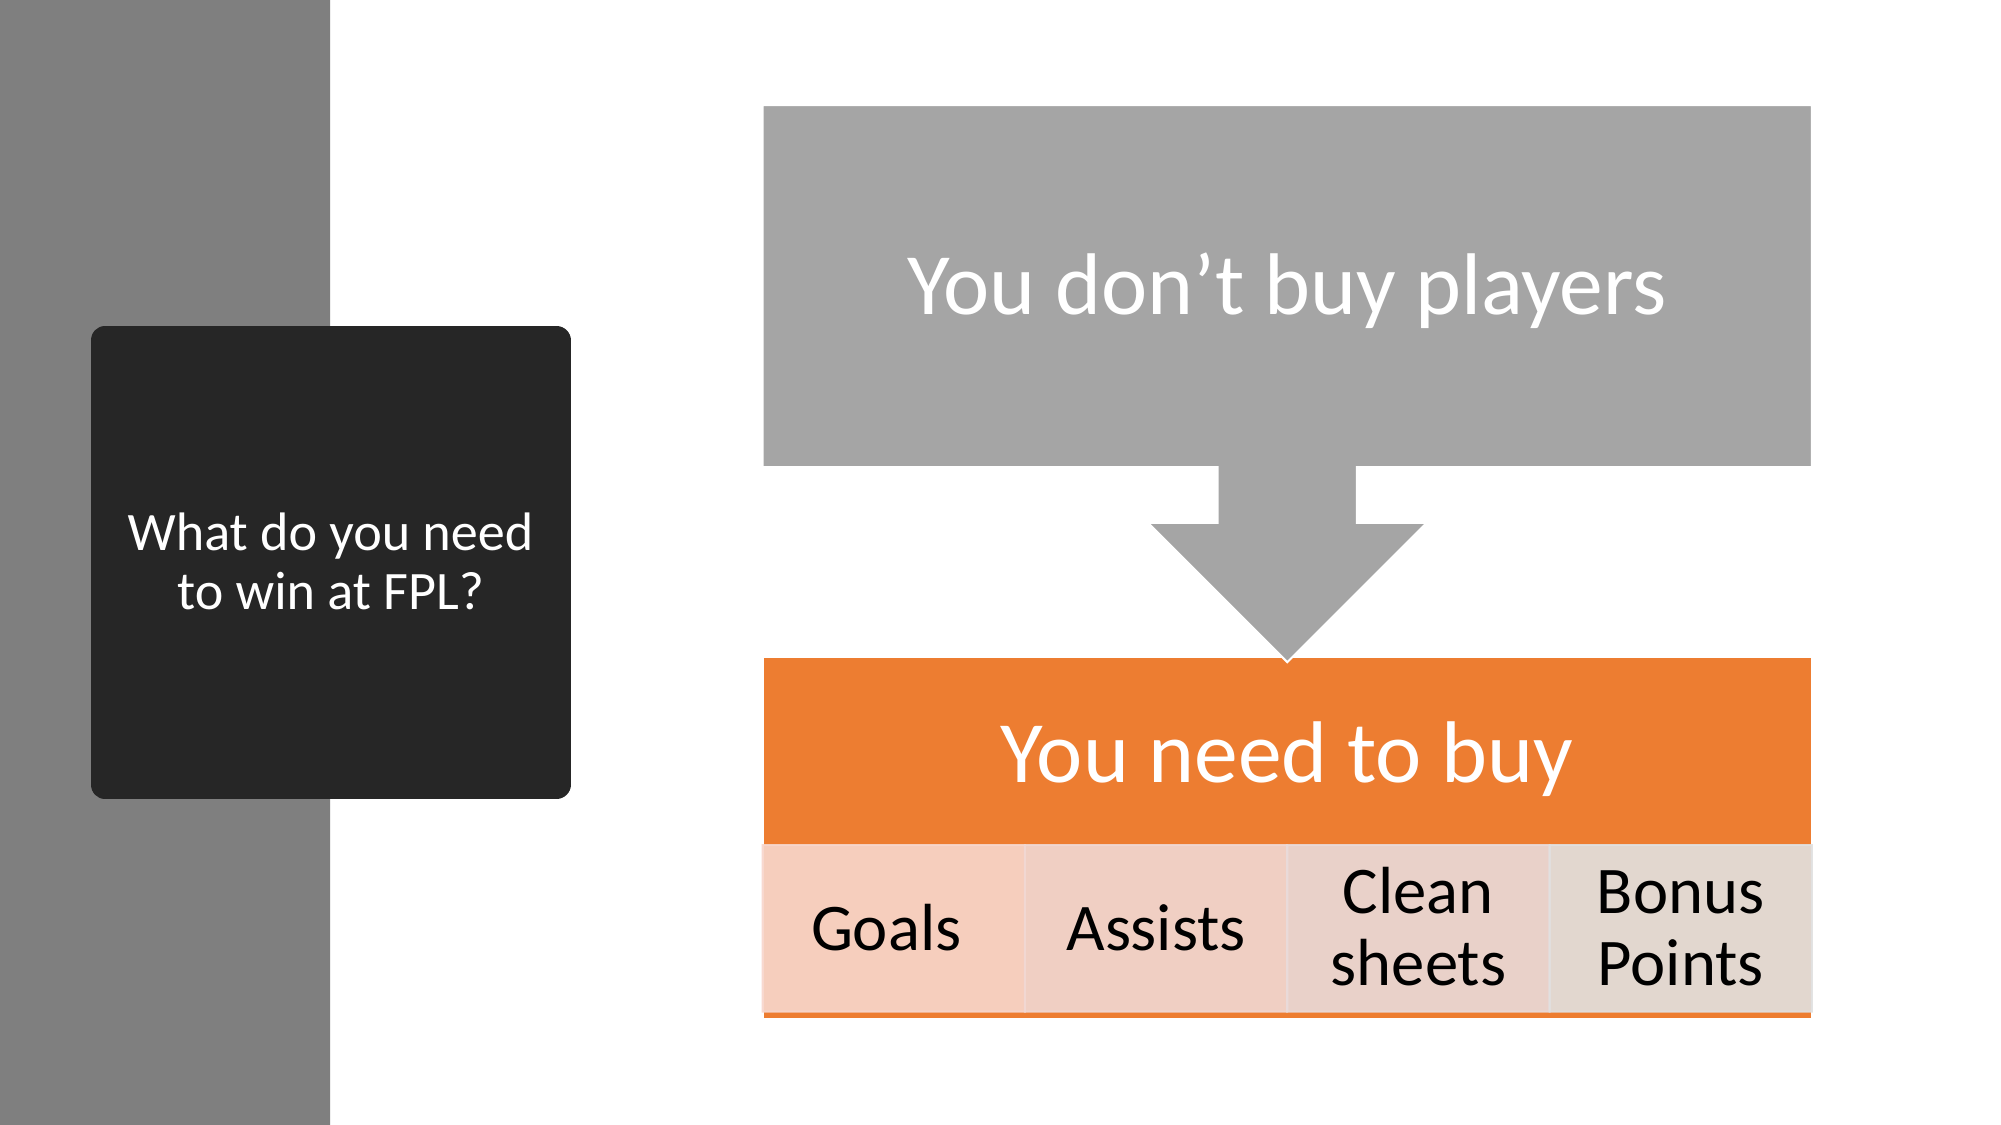

You need to buy
Goals
Assists
Clean sheets
Bonus Points
You don’t buy players
# What do you need to win at FPL?